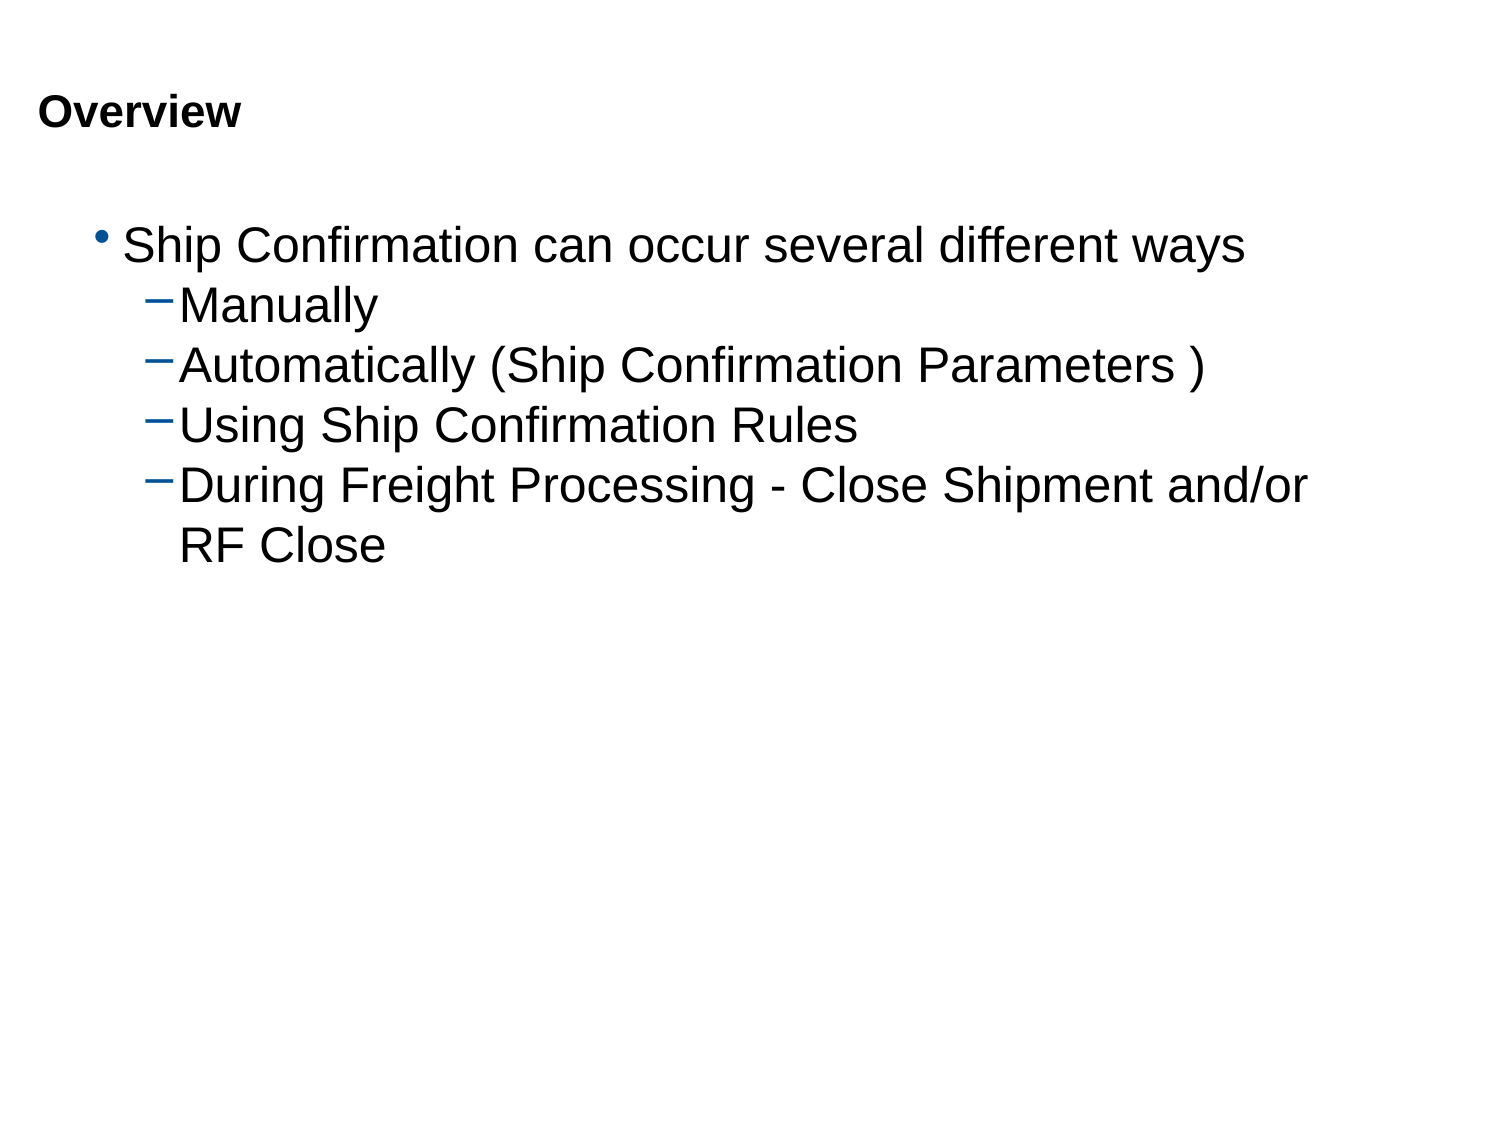

# Overview
Ship Confirmation can occur several different ways
Manually
Automatically (Ship Confirmation Parameters )
Using Ship Confirmation Rules
During Freight Processing - Close Shipment and/or RF Close